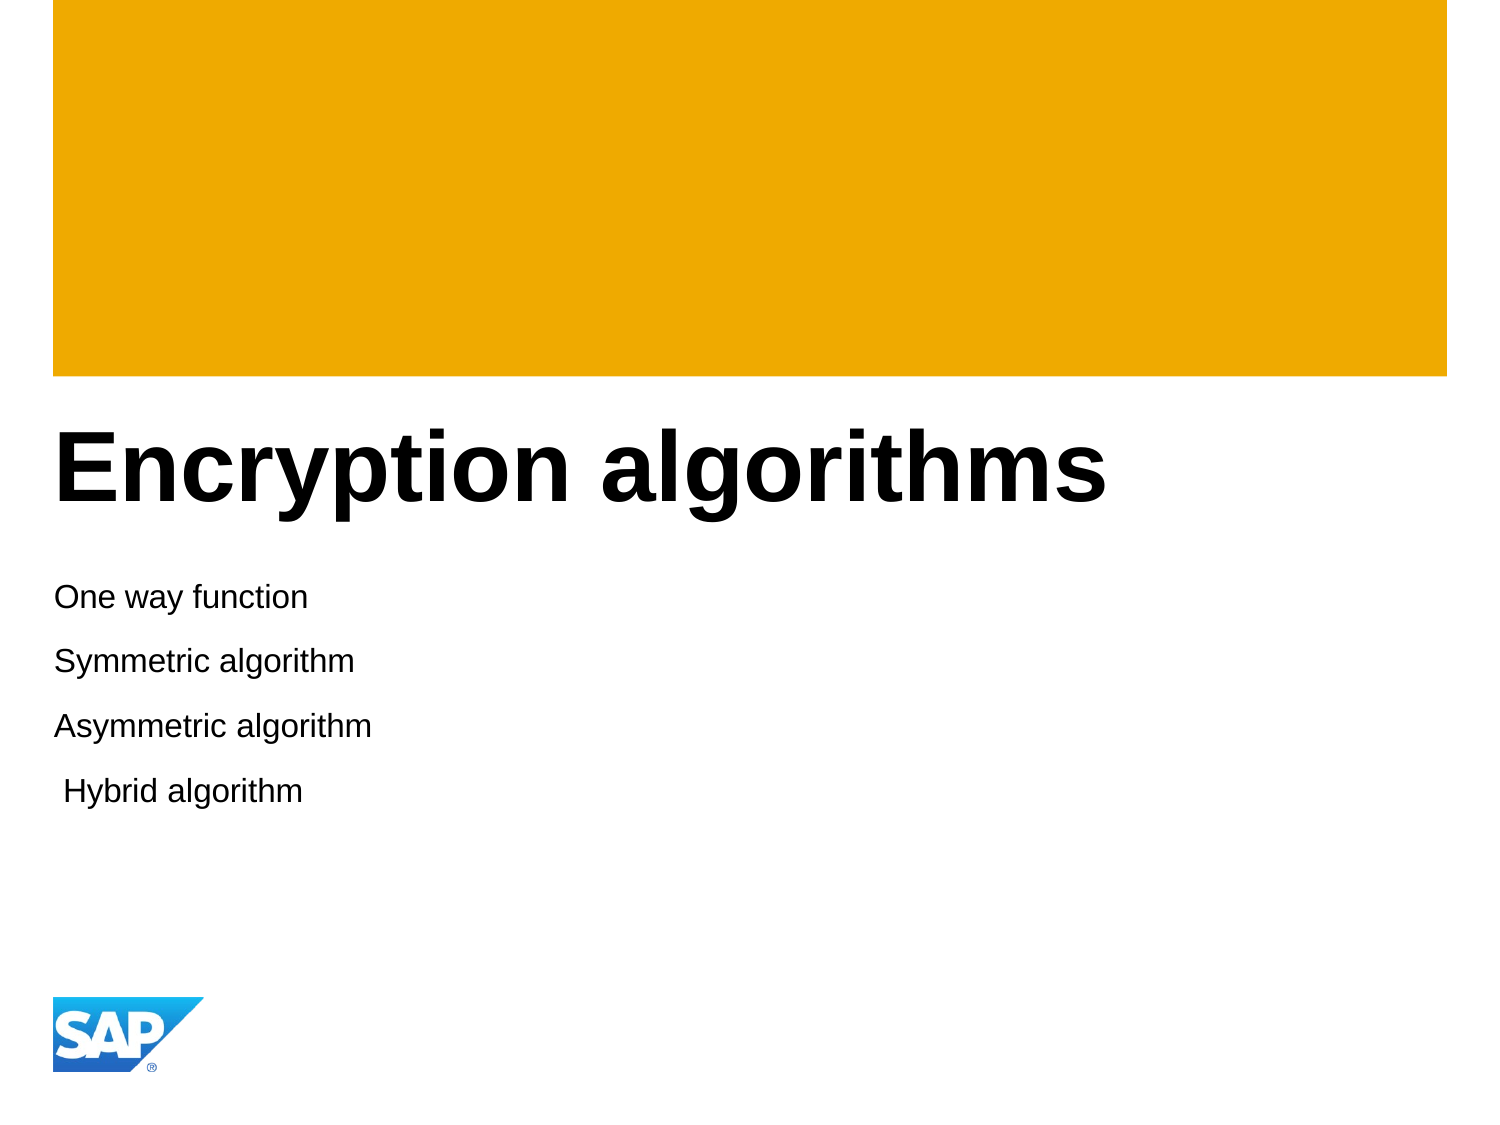

# Encryption algorithms
One way function  Symmetric algorithm  Asymmetric algorithm  Hybrid algorithm